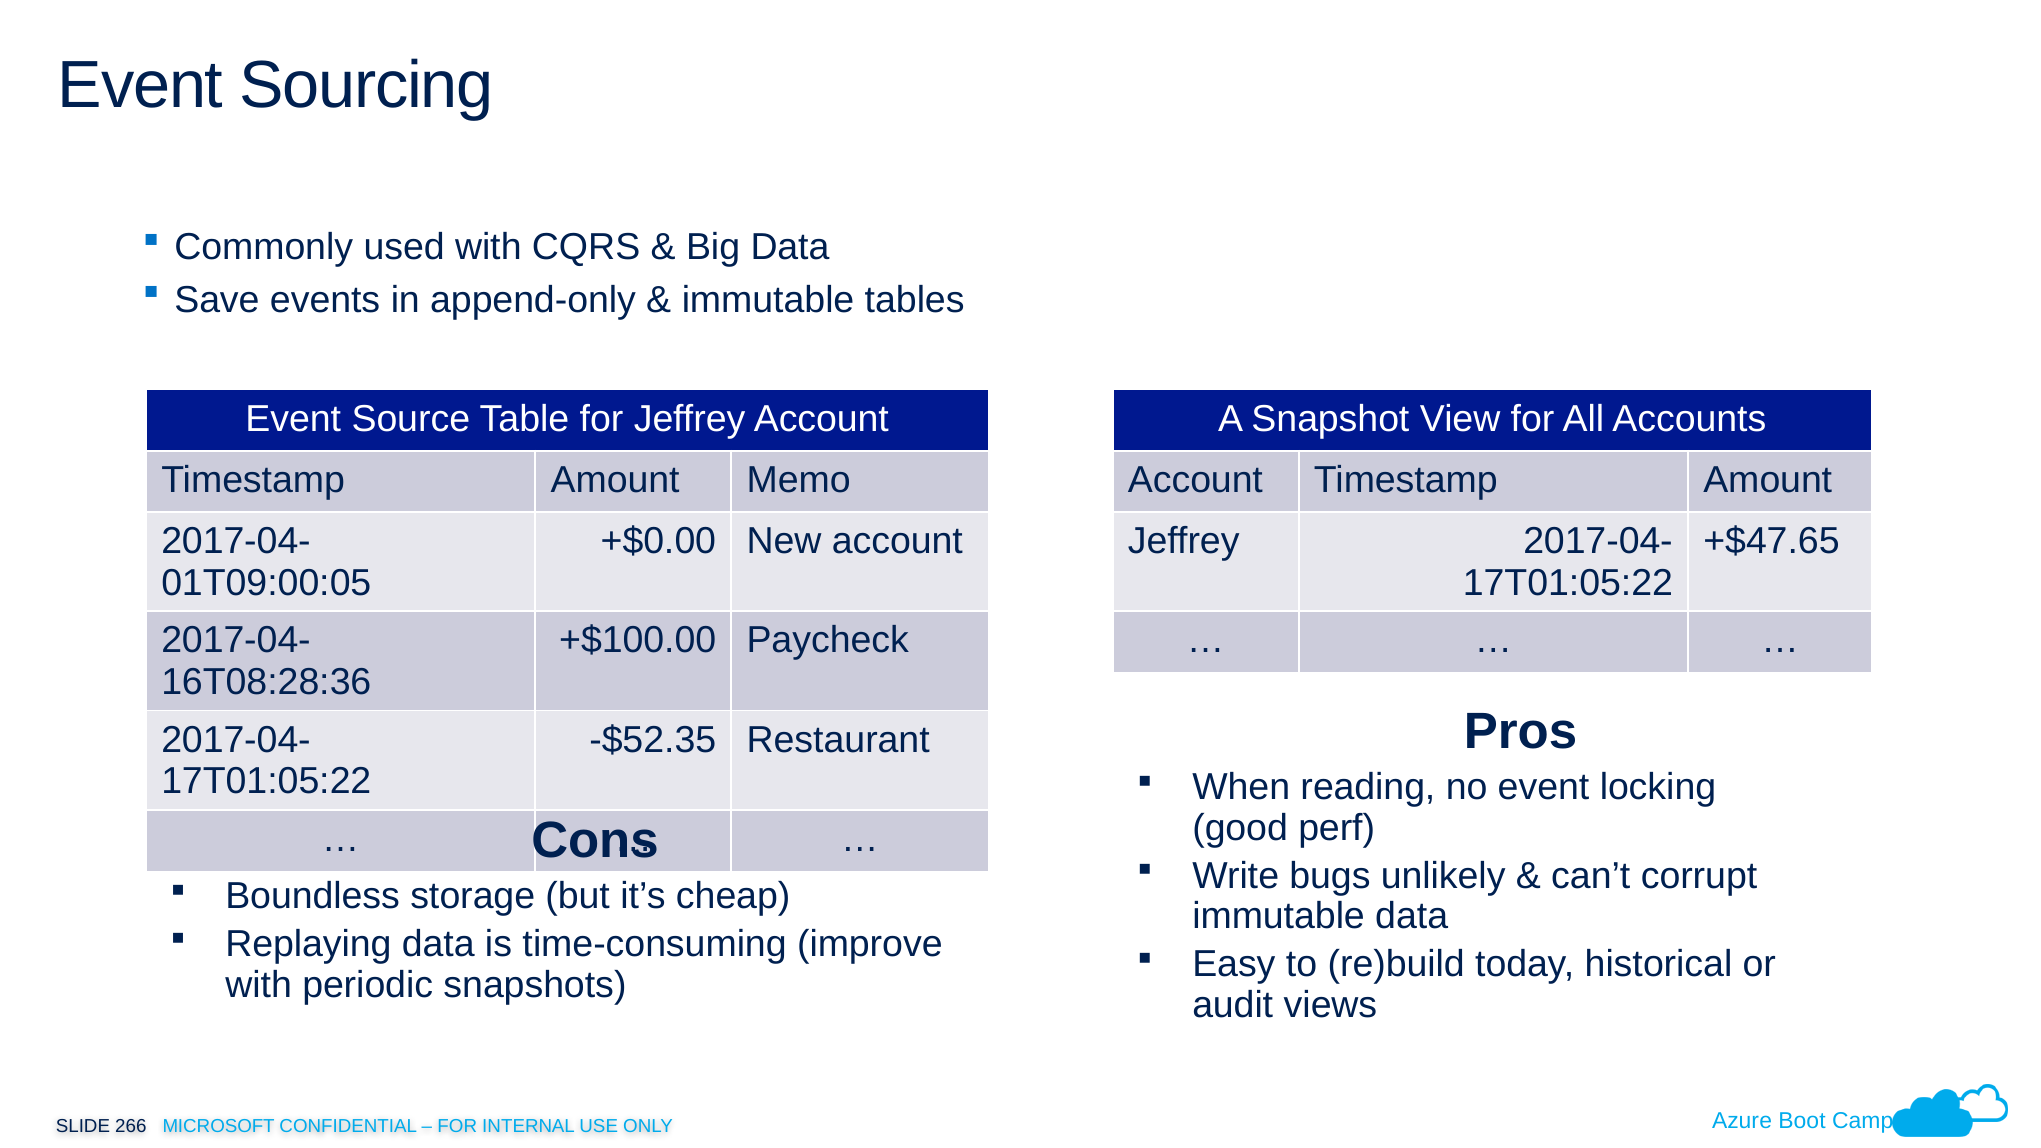

# Event Sourcing
Commonly used with CQRS & Big Data
Save events in append-only & immutable tables
| Event Source Table for Jeffrey Account |  |  |
| --- | --- | --- |
| Timestamp | Amount | Memo |
| 2017-04-01T09:00:05 | +$0.00 | New account |
| 2017-04-16T08:28:36 | +$100.00 | Paycheck |
| 2017-04-17T01:05:22 | -$52.35 | Restaurant |
| … | … | … |
| A Snapshot View for All Accounts |  |  |
| --- | --- | --- |
| Account | Timestamp | Amount |
| Jeffrey | 2017-04-17T01:05:22 | +$47.65 |
| … | … | … |
Pros
When reading, no event locking
(good perf)
Write bugs unlikely & can’t corrupt immutable data
Easy to (re)build today, historical or audit views
Cons
Boundless storage (but it’s cheap)
Replaying data is time-consuming (improve with periodic snapshots)